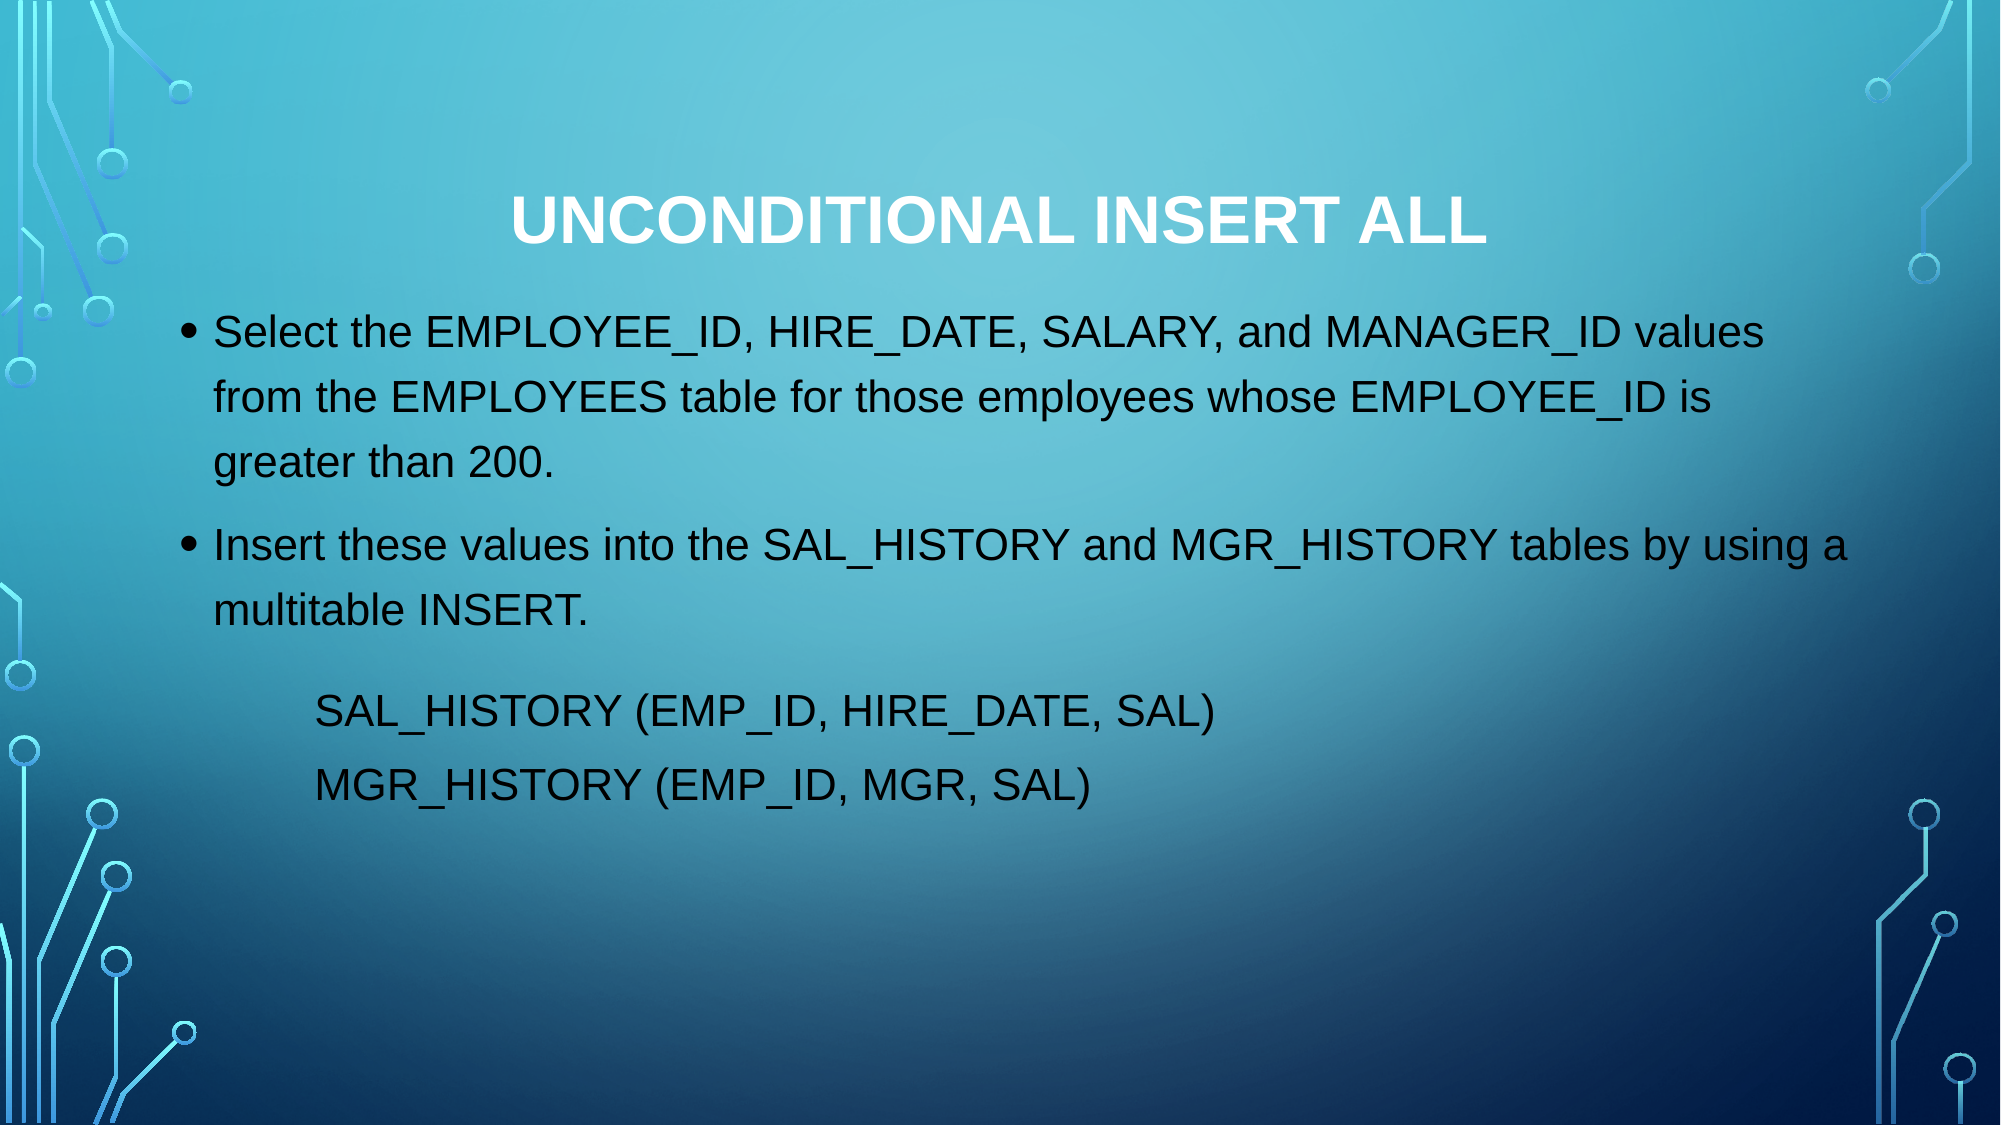

# Unconditional INSERT ALL
Select the EMPLOYEE_ID, HIRE_DATE, SALARY, and MANAGER_ID values from the EMPLOYEES table for those employees whose EMPLOYEE_ID is greater than 200.
Insert these values into the SAL_HISTORY and MGR_HISTORY tables by using a multitable INSERT.

SAL_HISTORY (EMP_ID, HIRE_DATE, SAL)
MGR_HISTORY (EMP_ID, MGR, SAL)